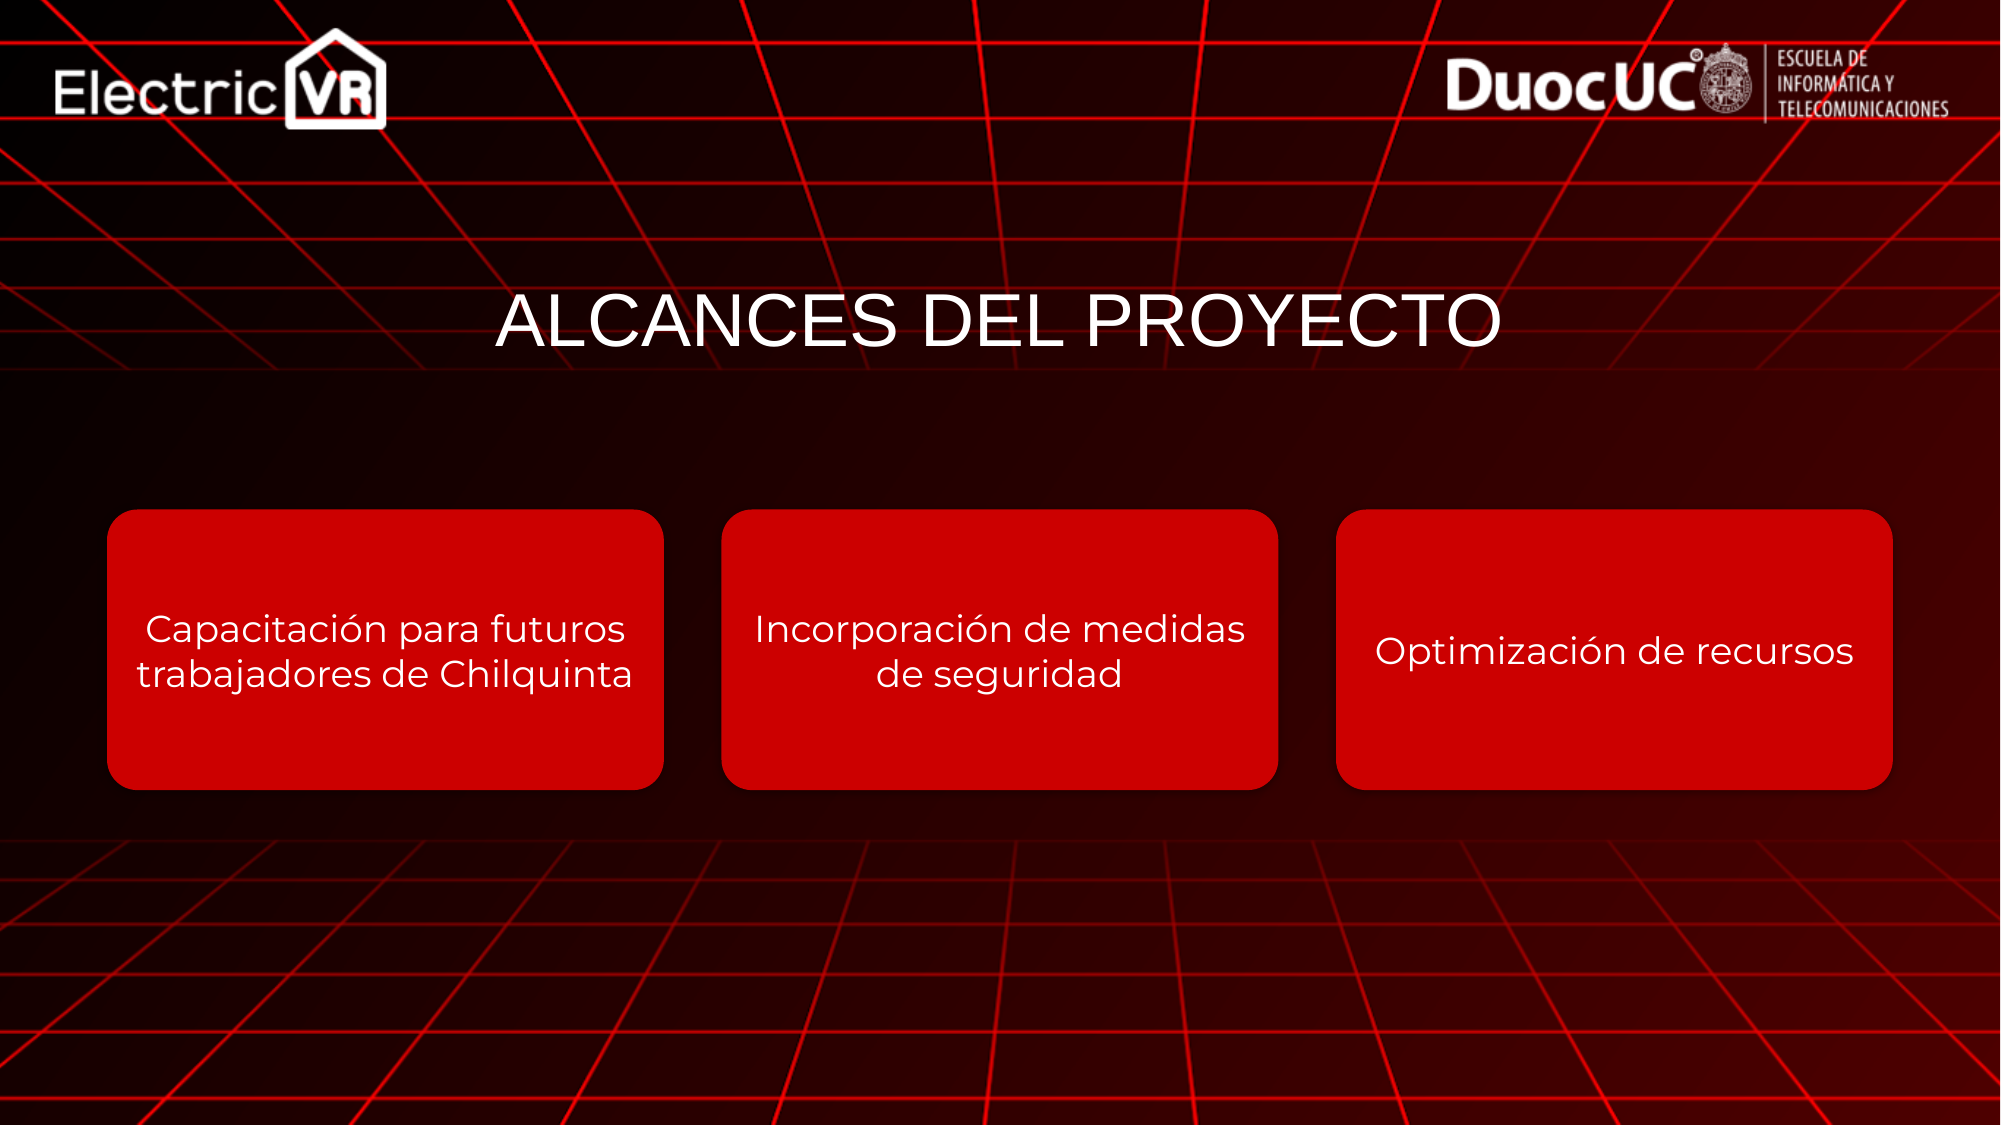

ALCANCES DEL PROYECTO
Capacitación para futuros trabajadores de Chilquinta
Incorporación de medidas de seguridad
Optimización de recursos